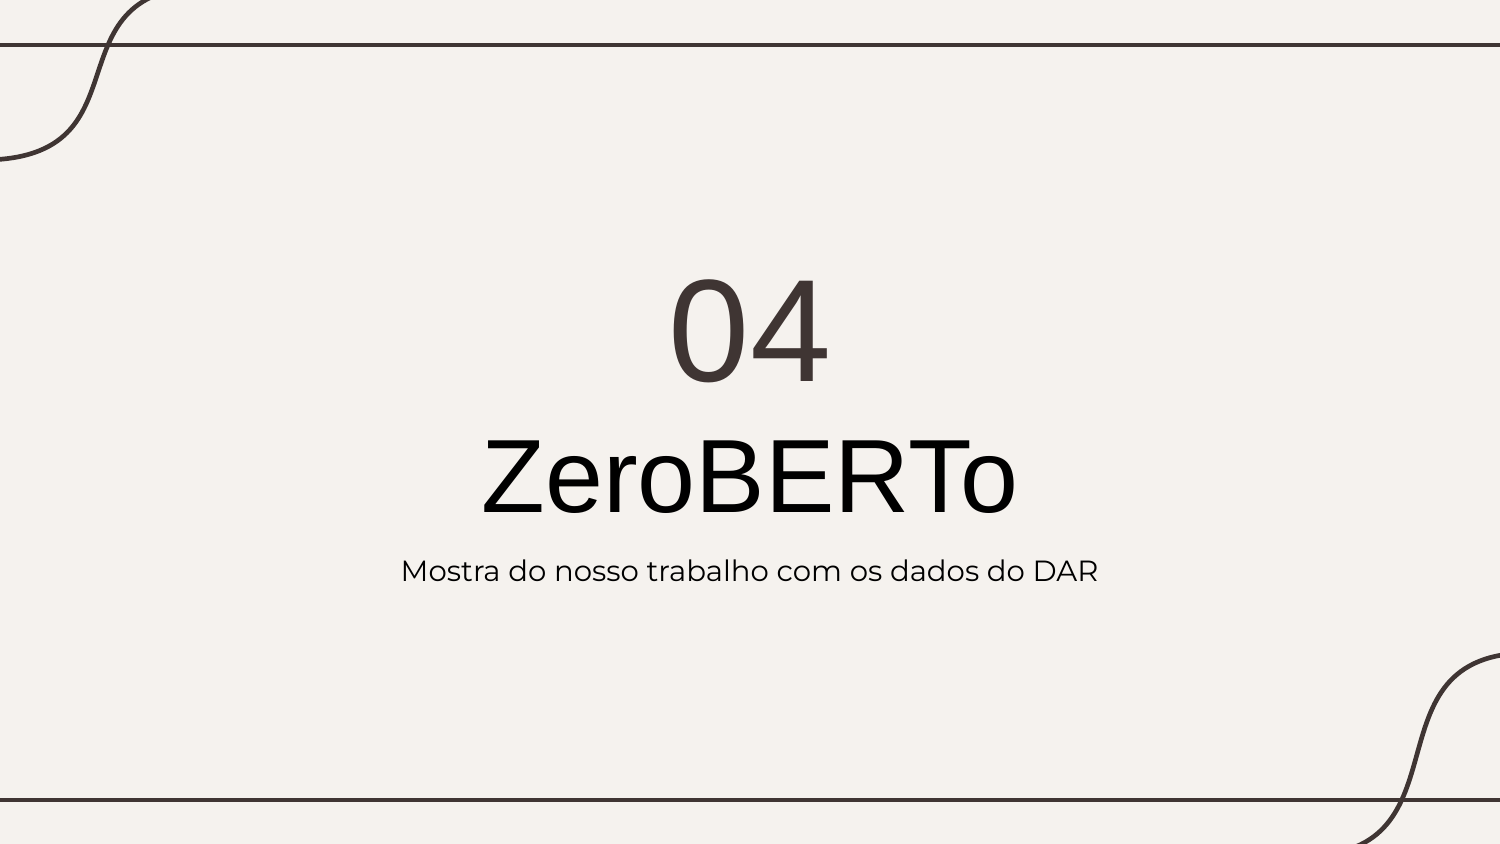

04
# ZeroBERTo
Mostra do nosso trabalho com os dados do DAR